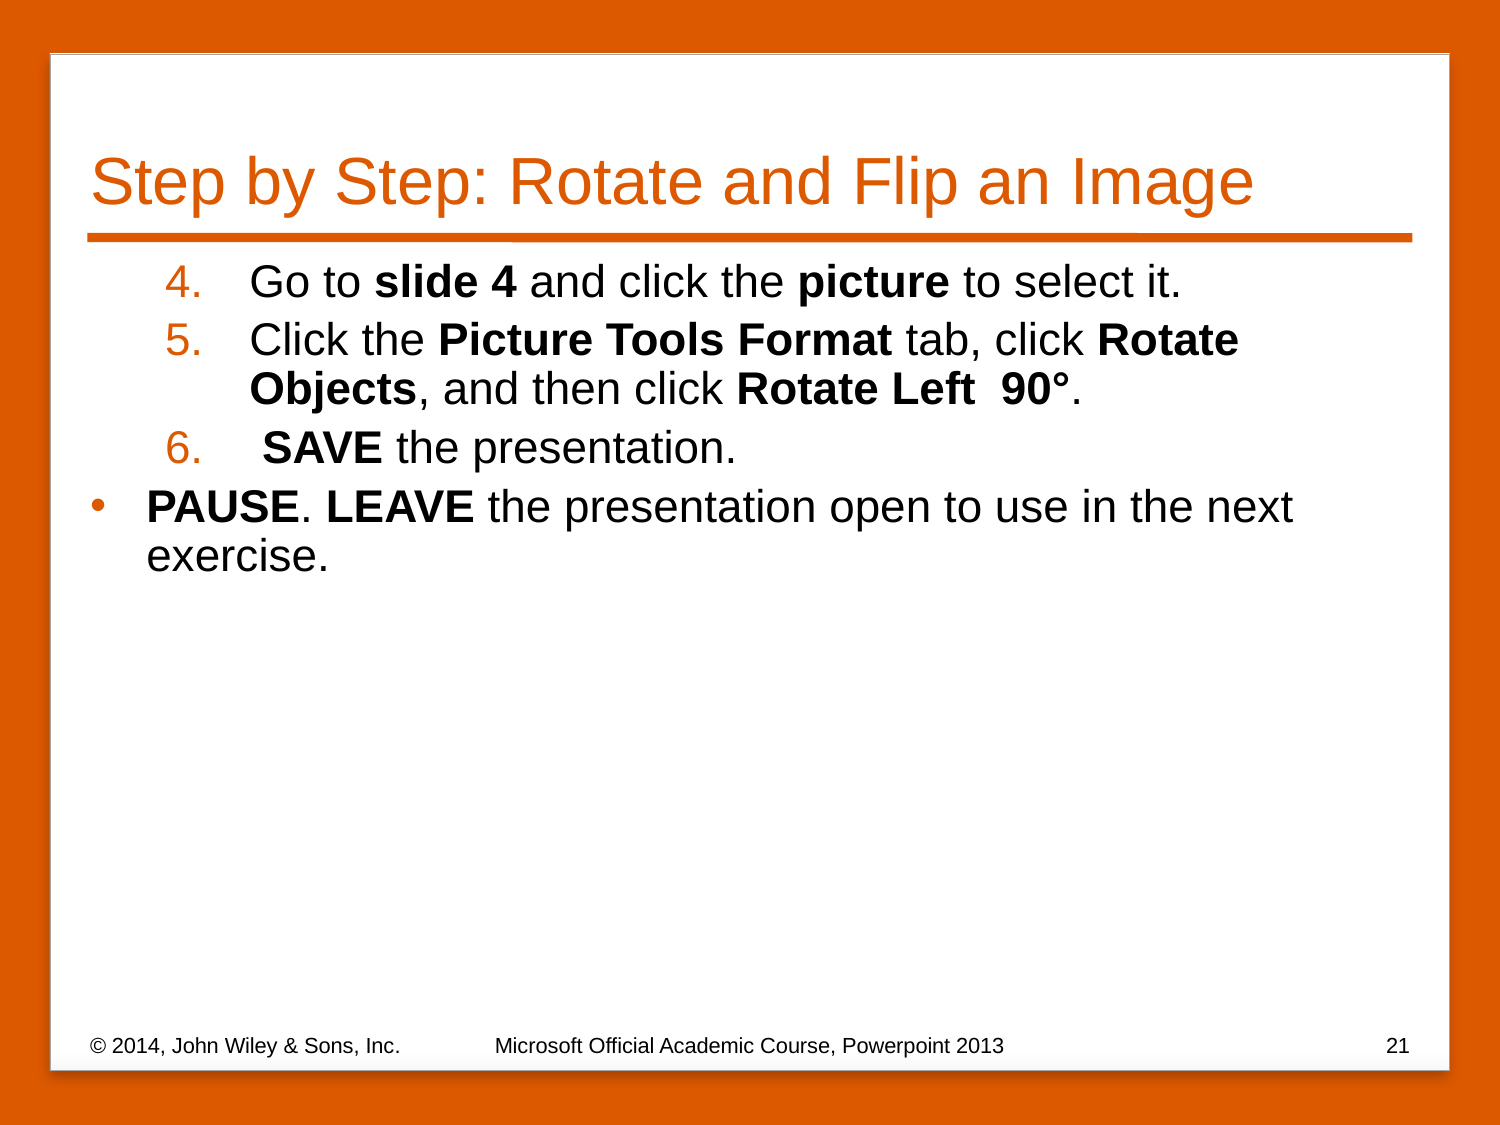

# Step by Step: Rotate and Flip an Image
Go to slide 4 and click the picture to select it.
Click the Picture Tools Format tab, click Rotate Objects, and then click Rotate Left  90°.
 SAVE the presentation.
PAUSE. LEAVE the presentation open to use in the next exercise.
© 2014, John Wiley & Sons, Inc.
Microsoft Official Academic Course, Powerpoint 2013
21